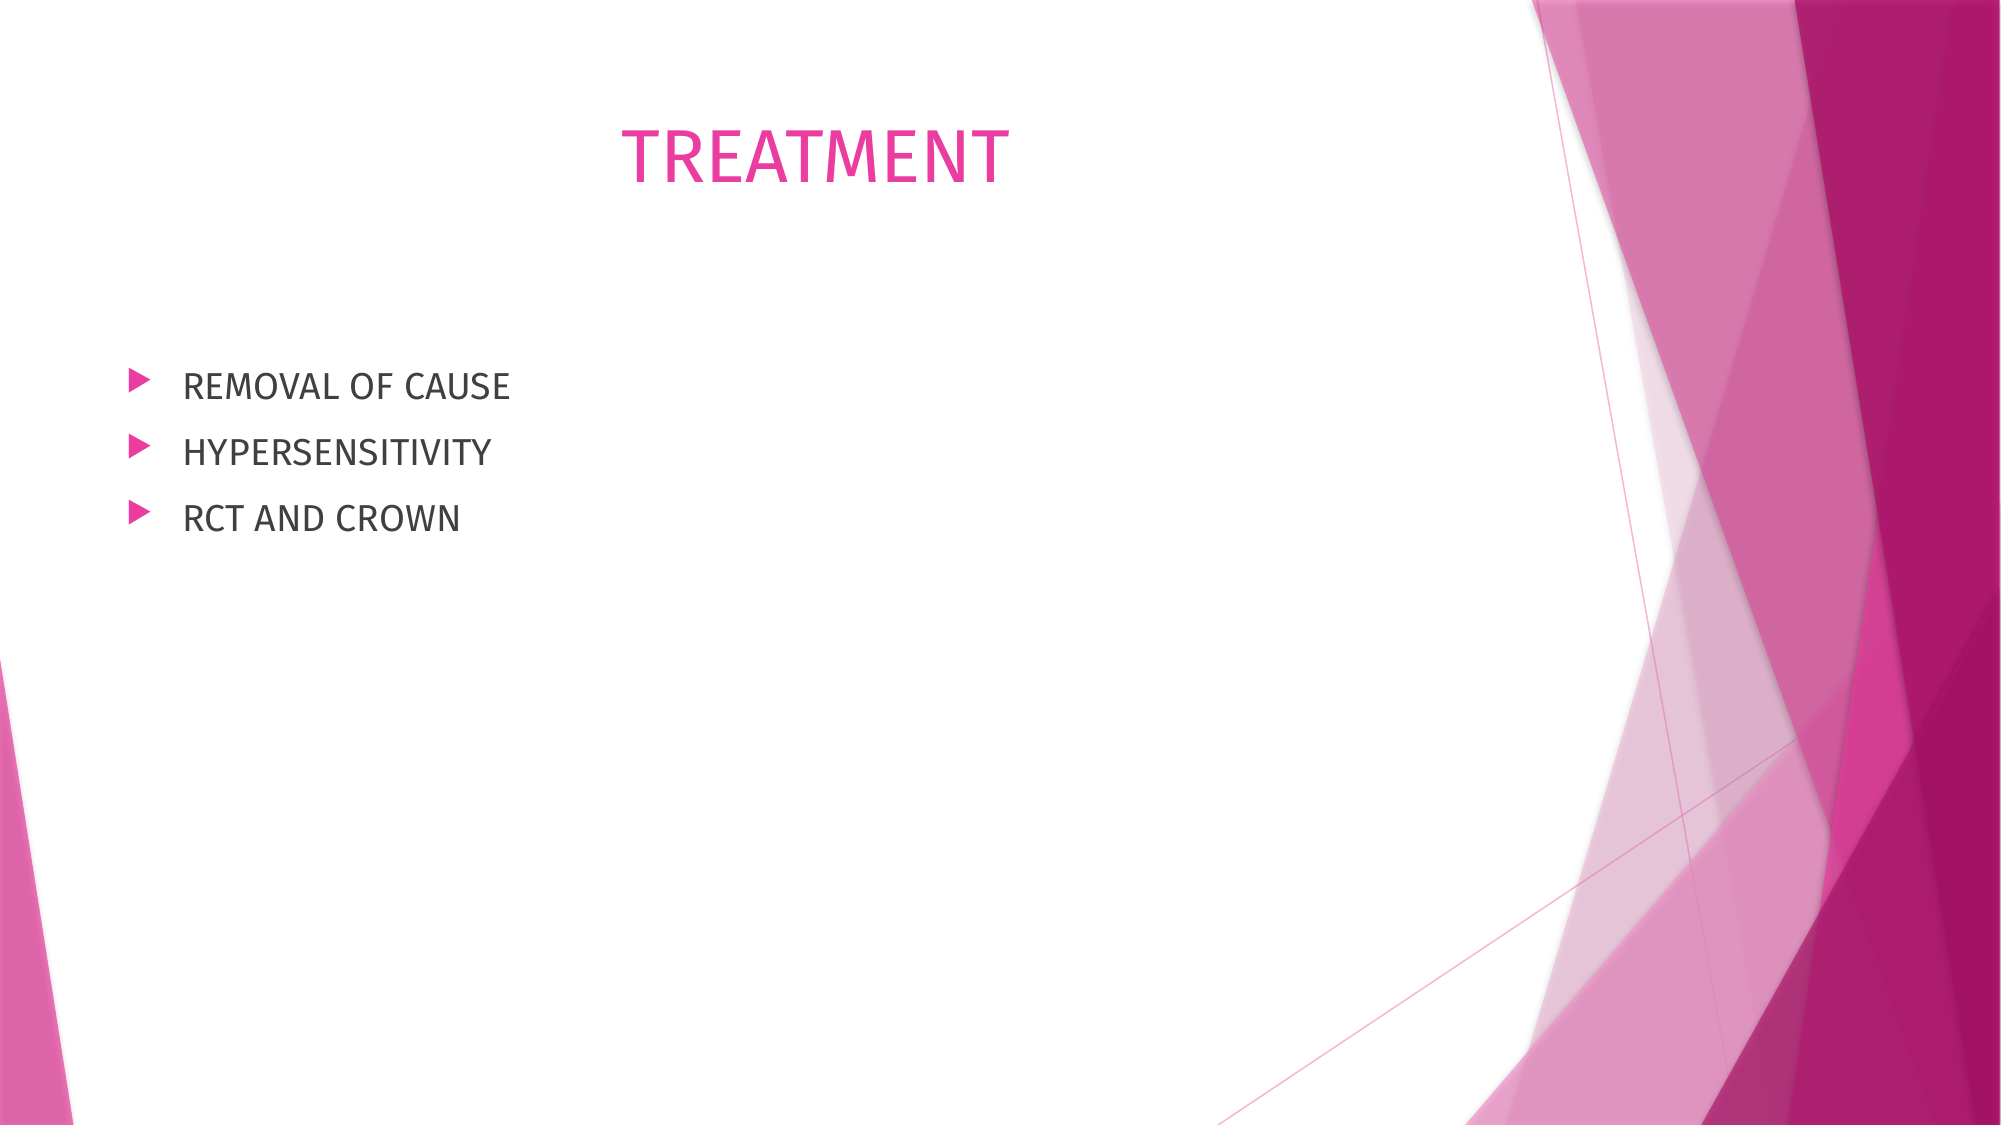

# TREATMENT
REMOVAL OF CAUSE
HYPERSENSITIVITY
RCT AND CROWN